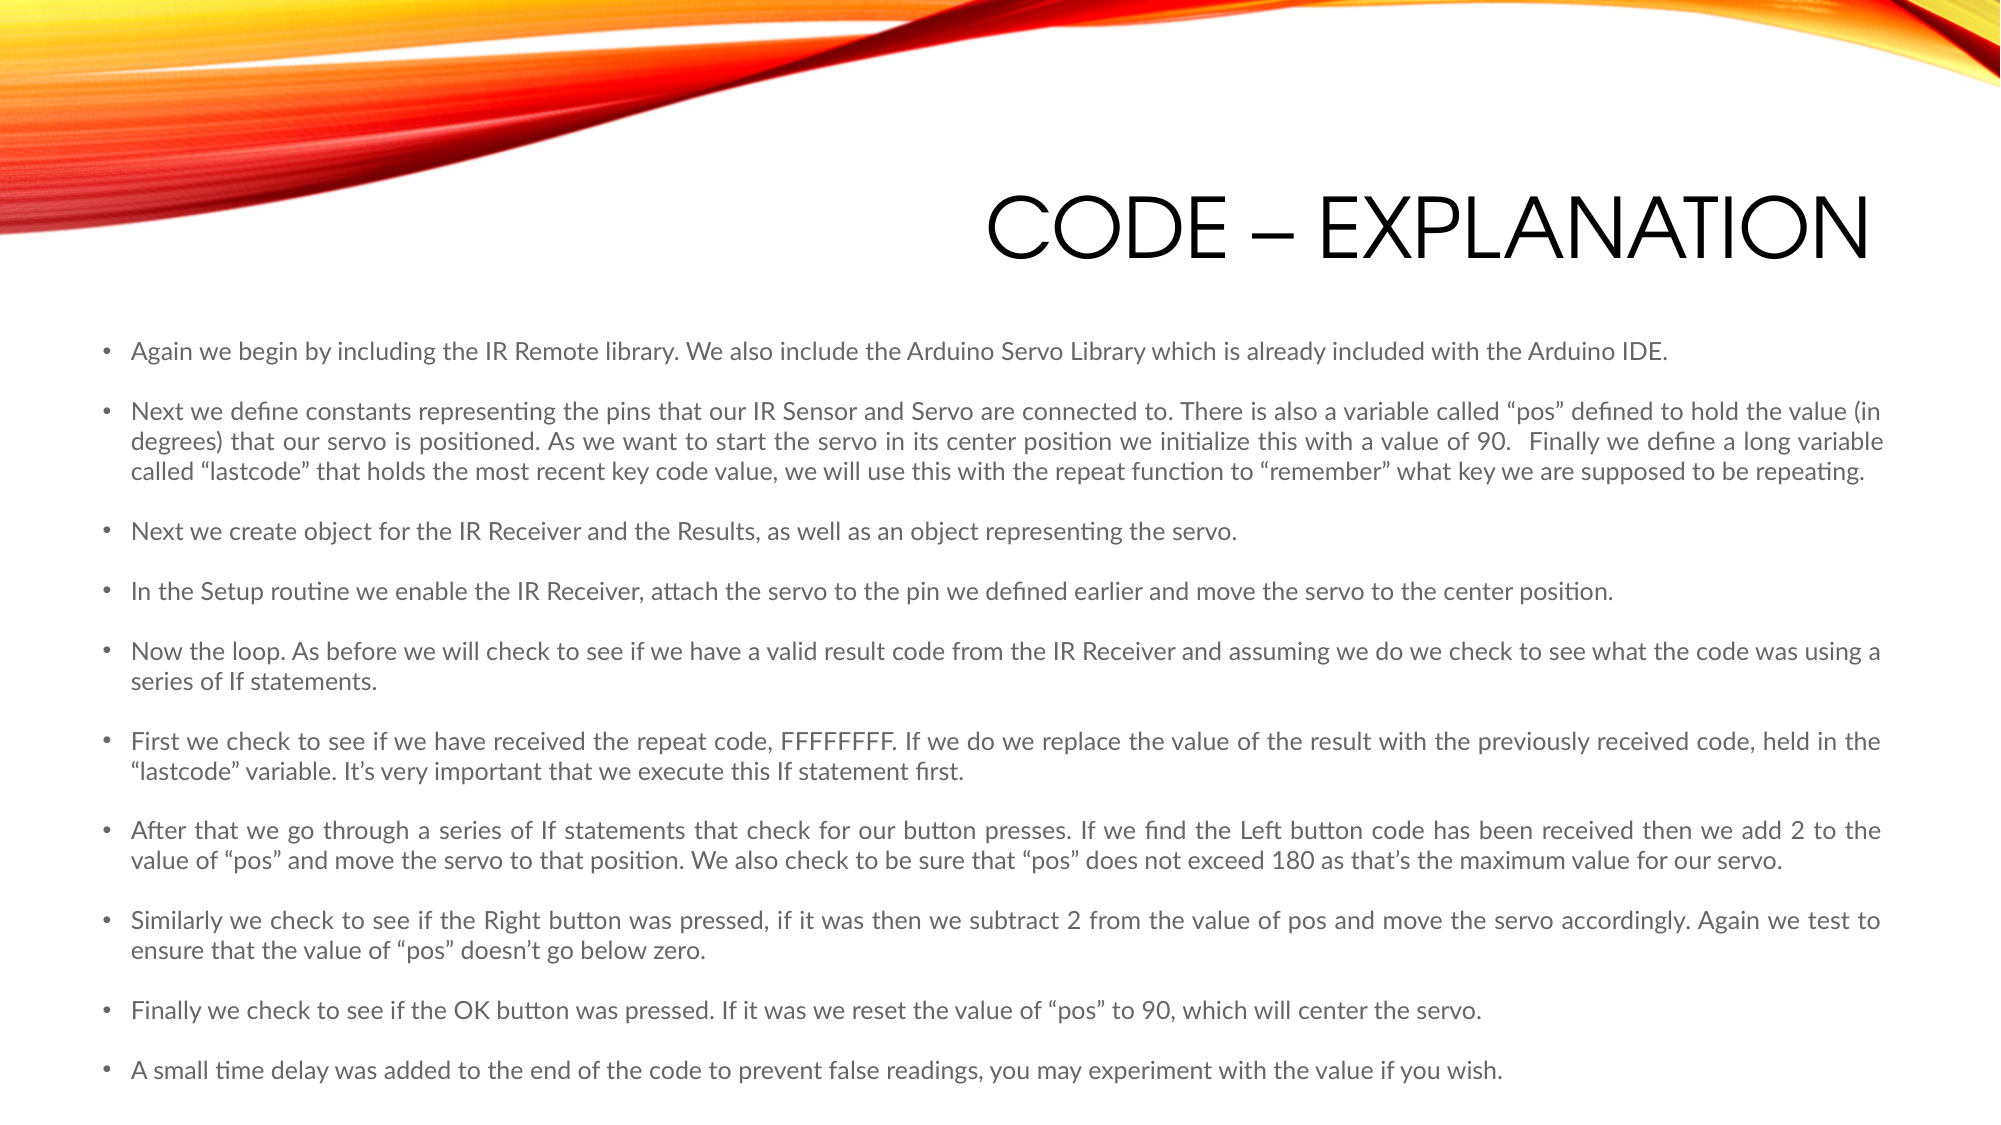

# Code – Explanation
Again we begin by including the IR Remote library. We also include the Arduino Servo Library which is already included with the Arduino IDE.

Next we define constants representing the pins that our IR Sensor and Servo are connected to. There is also a variable called “pos” defined to hold the value (in degrees) that our servo is positioned. As we want to start the servo in its center position we initialize this with a value of 90.  Finally we define a long variable called “lastcode” that holds the most recent key code value, we will use this with the repeat function to “remember” what key we are supposed to be repeating.

Next we create object for the IR Receiver and the Results, as well as an object representing the servo.

In the Setup routine we enable the IR Receiver, attach the servo to the pin we defined earlier and move the servo to the center position.

Now the loop. As before we will check to see if we have a valid result code from the IR Receiver and assuming we do we check to see what the code was using a series of If statements.

First we check to see if we have received the repeat code, FFFFFFFF. If we do we replace the value of the result with the previously received code, held in the “lastcode” variable. It’s very important that we execute this If statement first.

After that we go through a series of If statements that check for our button presses. If we find the Left button code has been received then we add 2 to the value of “pos” and move the servo to that position. We also check to be sure that “pos” does not exceed 180 as that’s the maximum value for our servo.

Similarly we check to see if the Right button was pressed, if it was then we subtract 2 from the value of pos and move the servo accordingly. Again we test to ensure that the value of “pos” doesn’t go below zero.

Finally we check to see if the OK button was pressed. If it was we reset the value of “pos” to 90, which will center the servo.

A small time delay was added to the end of the code to prevent false readings, you may experiment with the value if you wish.